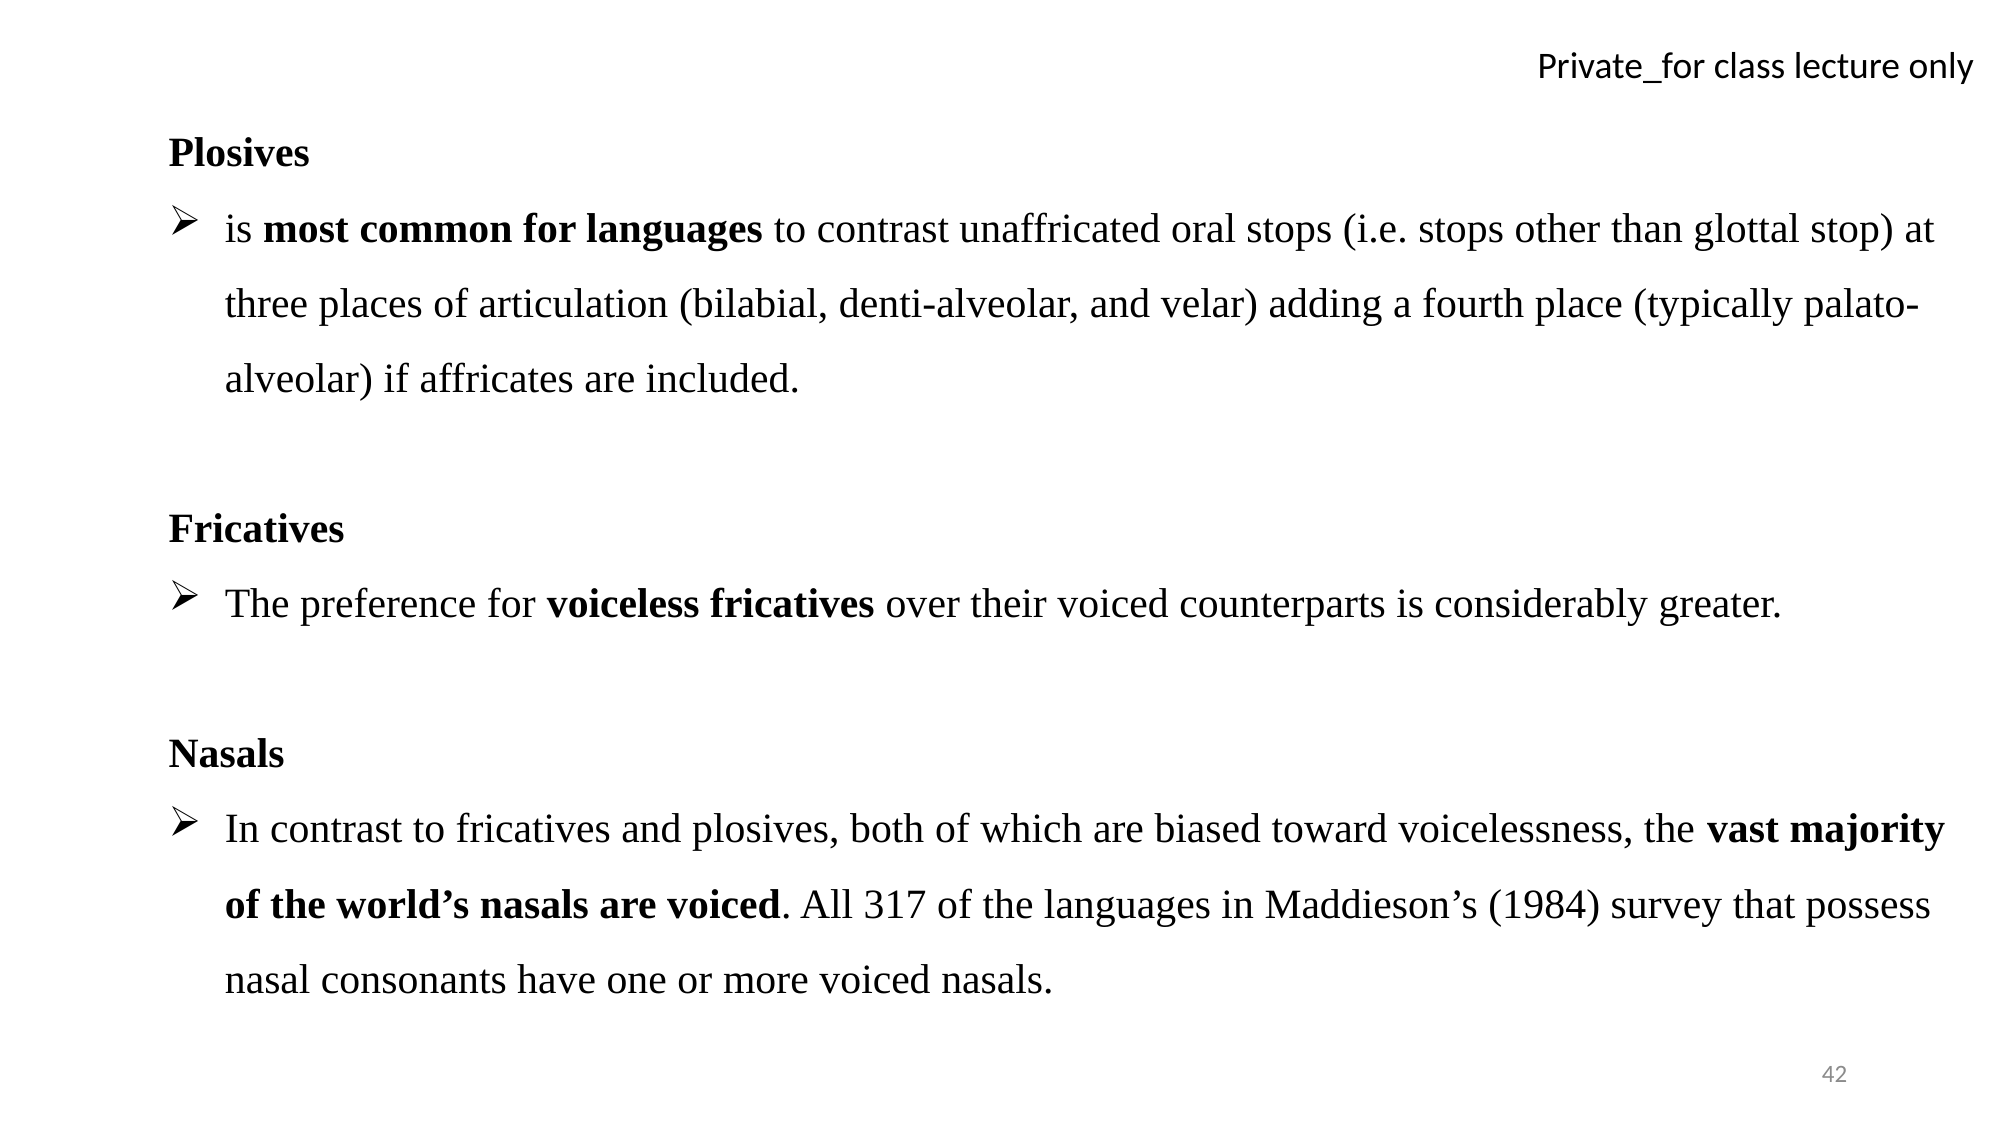

Plosives
is most common for languages to contrast unaffricated oral stops (i.e. stops other than glottal stop) at three places of articulation (bilabial, denti-alveolar, and velar) adding a fourth place (typically palato-alveolar) if affricates are included.

Fricatives
The preference for voiceless fricatives over their voiced counterparts is considerably greater.

Nasals
In contrast to fricatives and plosives, both of which are biased toward voicelessness, the vast majority of the world’s nasals are voiced. All 317 of the languages in Maddieson’s (1984) survey that possess nasal consonants have one or more voiced nasals.
42